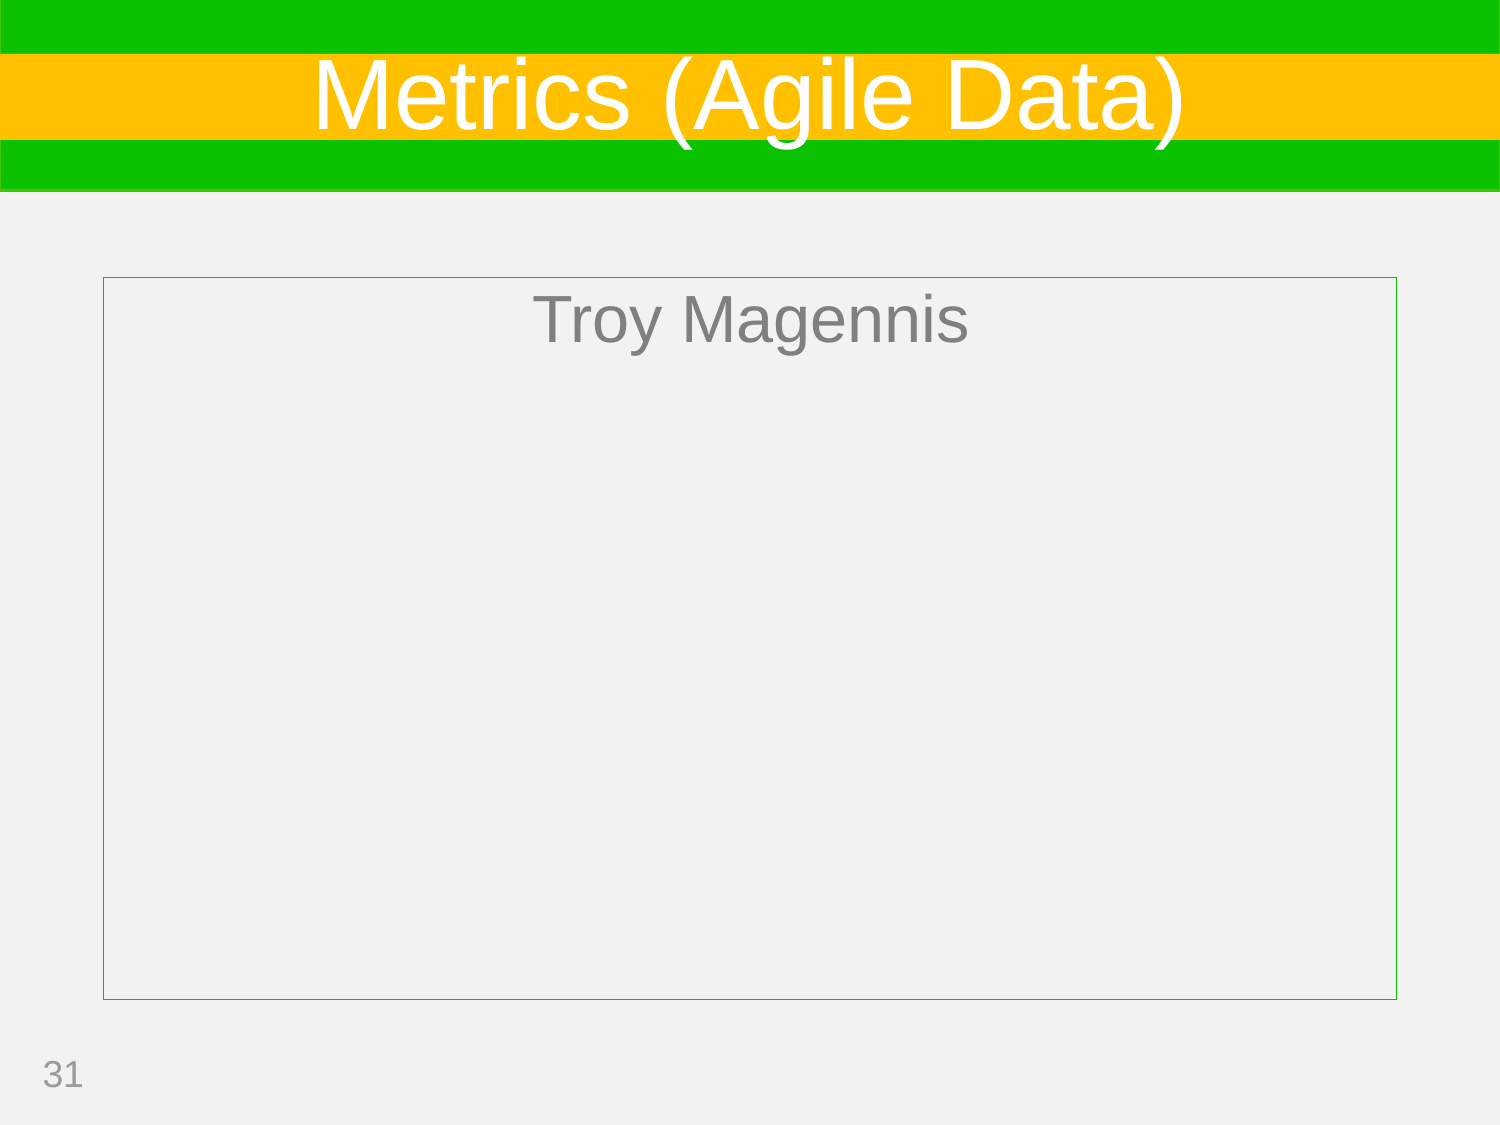

# Metrics (Agile Data)
Troy Magennis
31